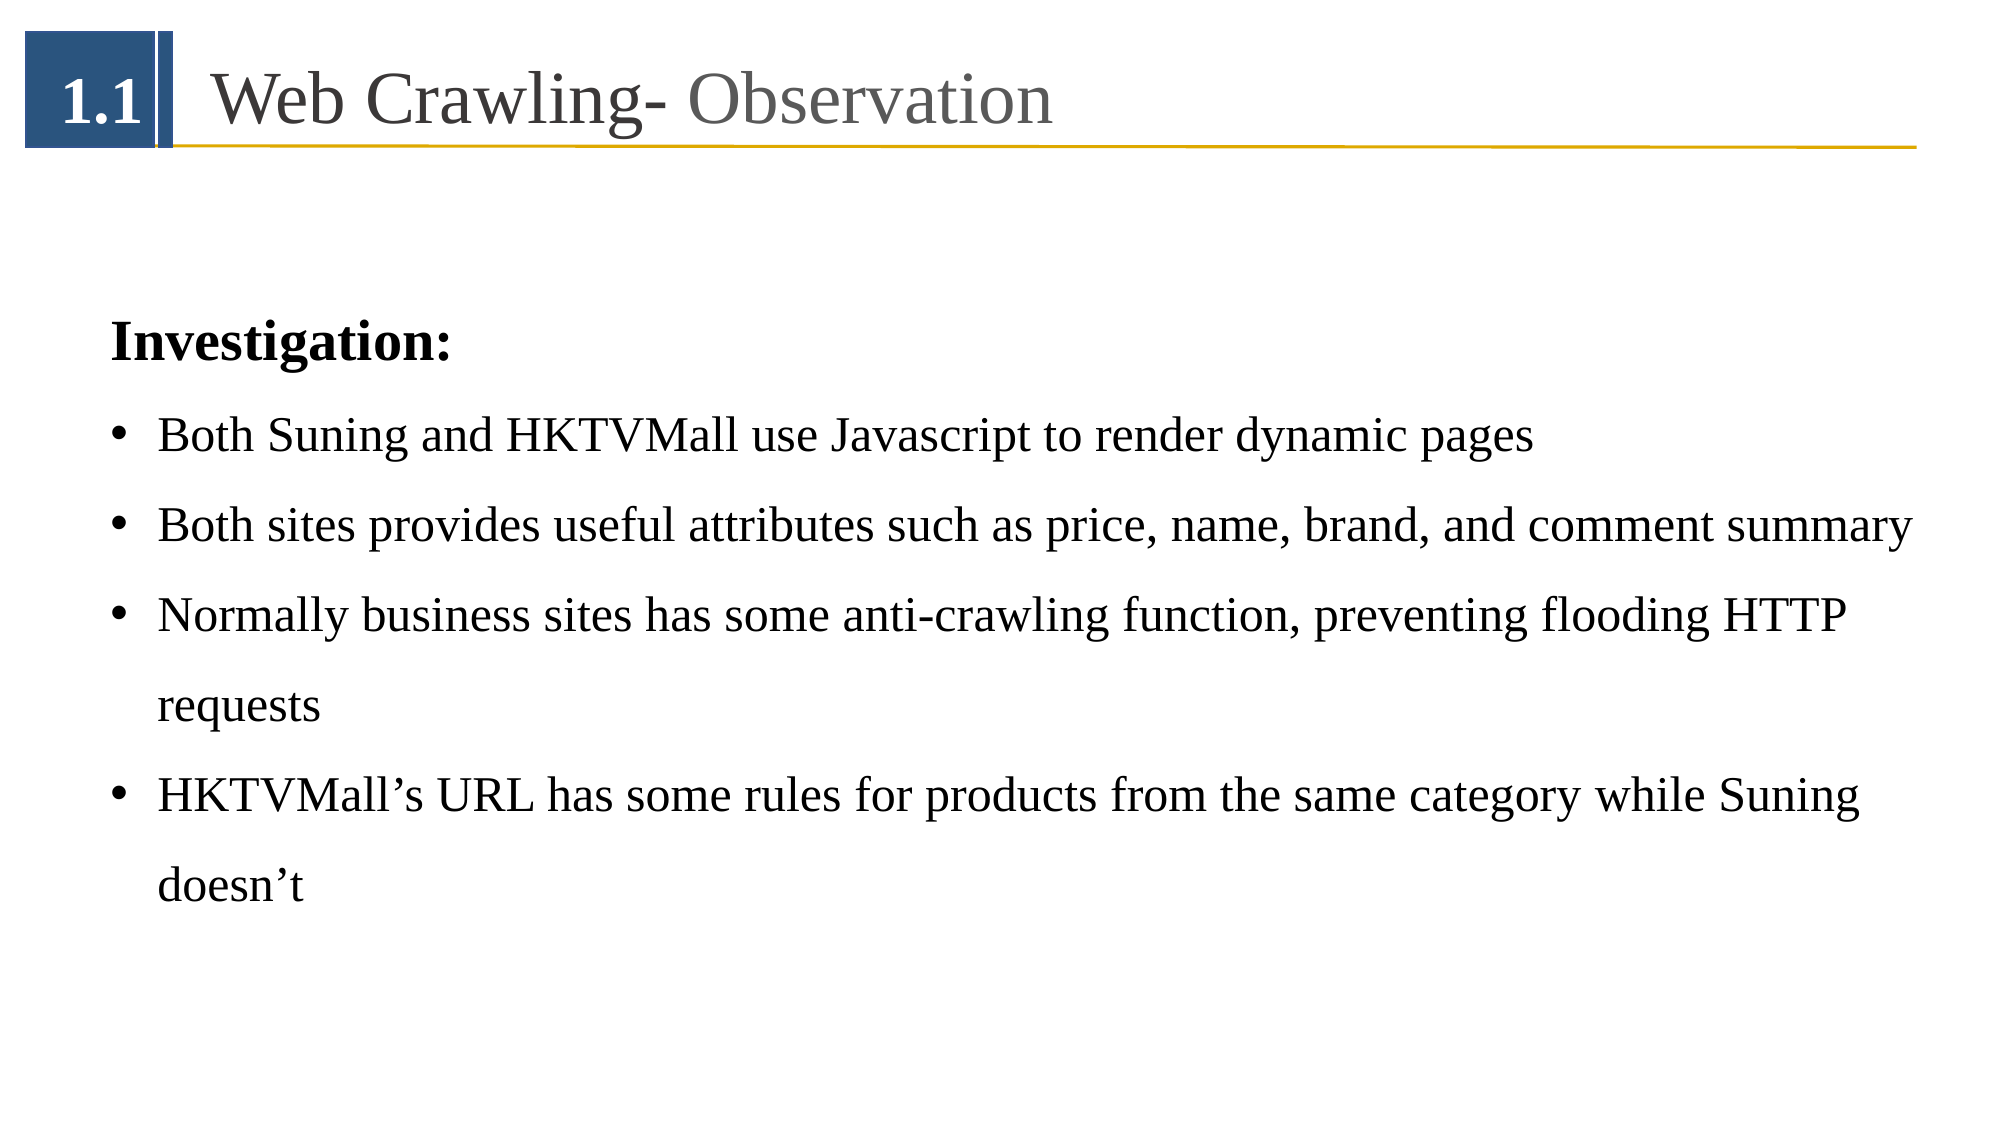

1.1

Web Crawling- Observation
Investigation:
Both Suning and HKTVMall use Javascript to render dynamic pages
Both sites provides useful attributes such as price, name, brand, and comment summary
Normally business sites has some anti-crawling function, preventing flooding HTTP requests
HKTVMall’s URL has some rules for products from the same category while Suning doesn’t